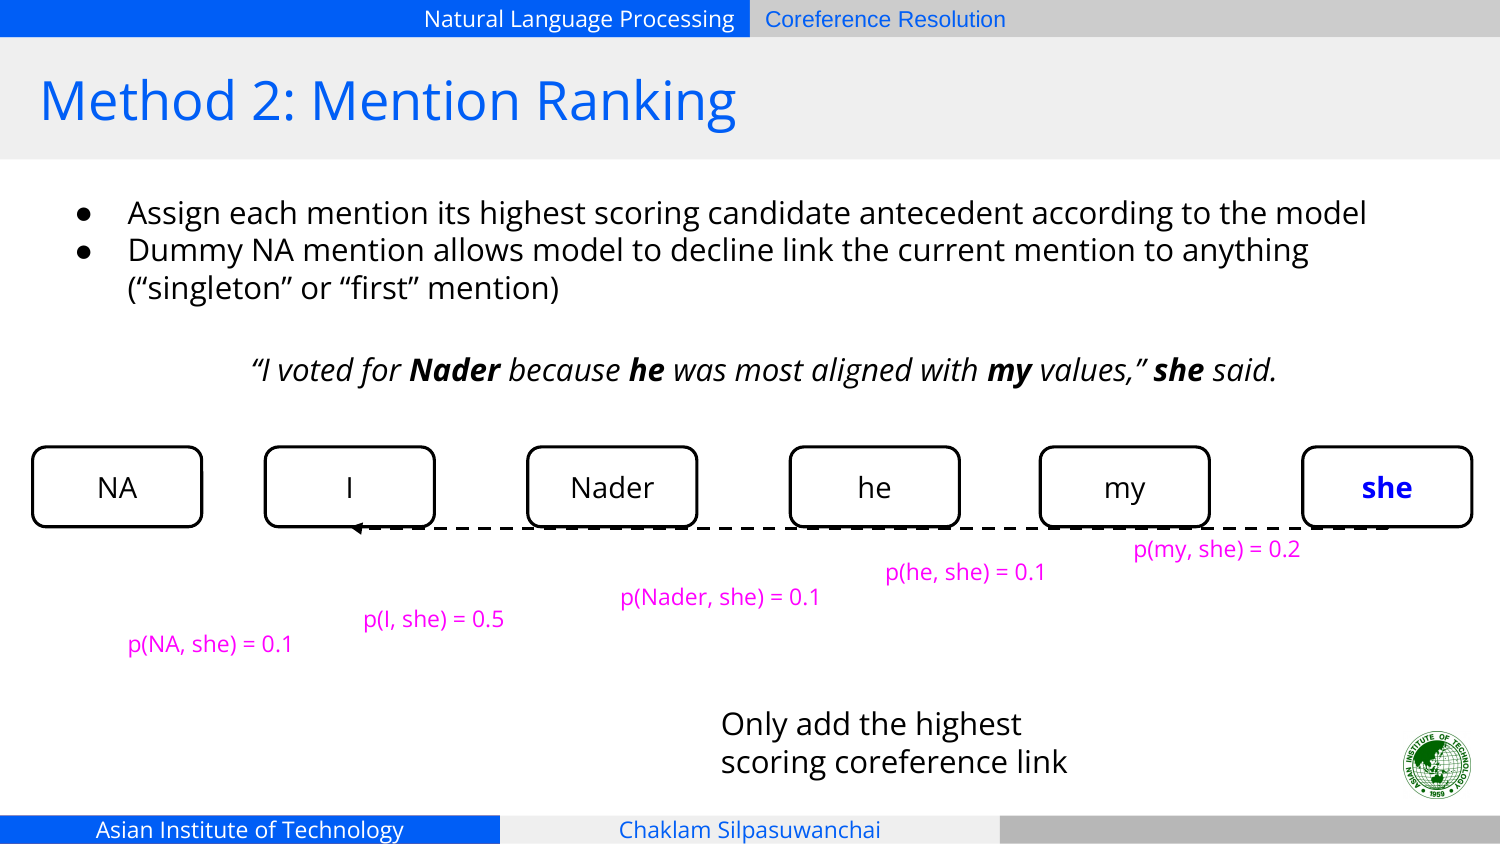

# Method 2: Mention Ranking
Assign each mention its highest scoring candidate antecedent according to the model
Dummy NA mention allows model to decline link the current mention to anything (“singleton” or “first” mention)
“I voted for Nader because he was most aligned with my values,” she said.
NA
I
Nader
he
my
she
p(my, she) = 0.2
p(he, she) = 0.1
p(Nader, she) = 0.1
p(I, she) = 0.5
p(NA, she) = 0.1
Only add the highest scoring coreference link